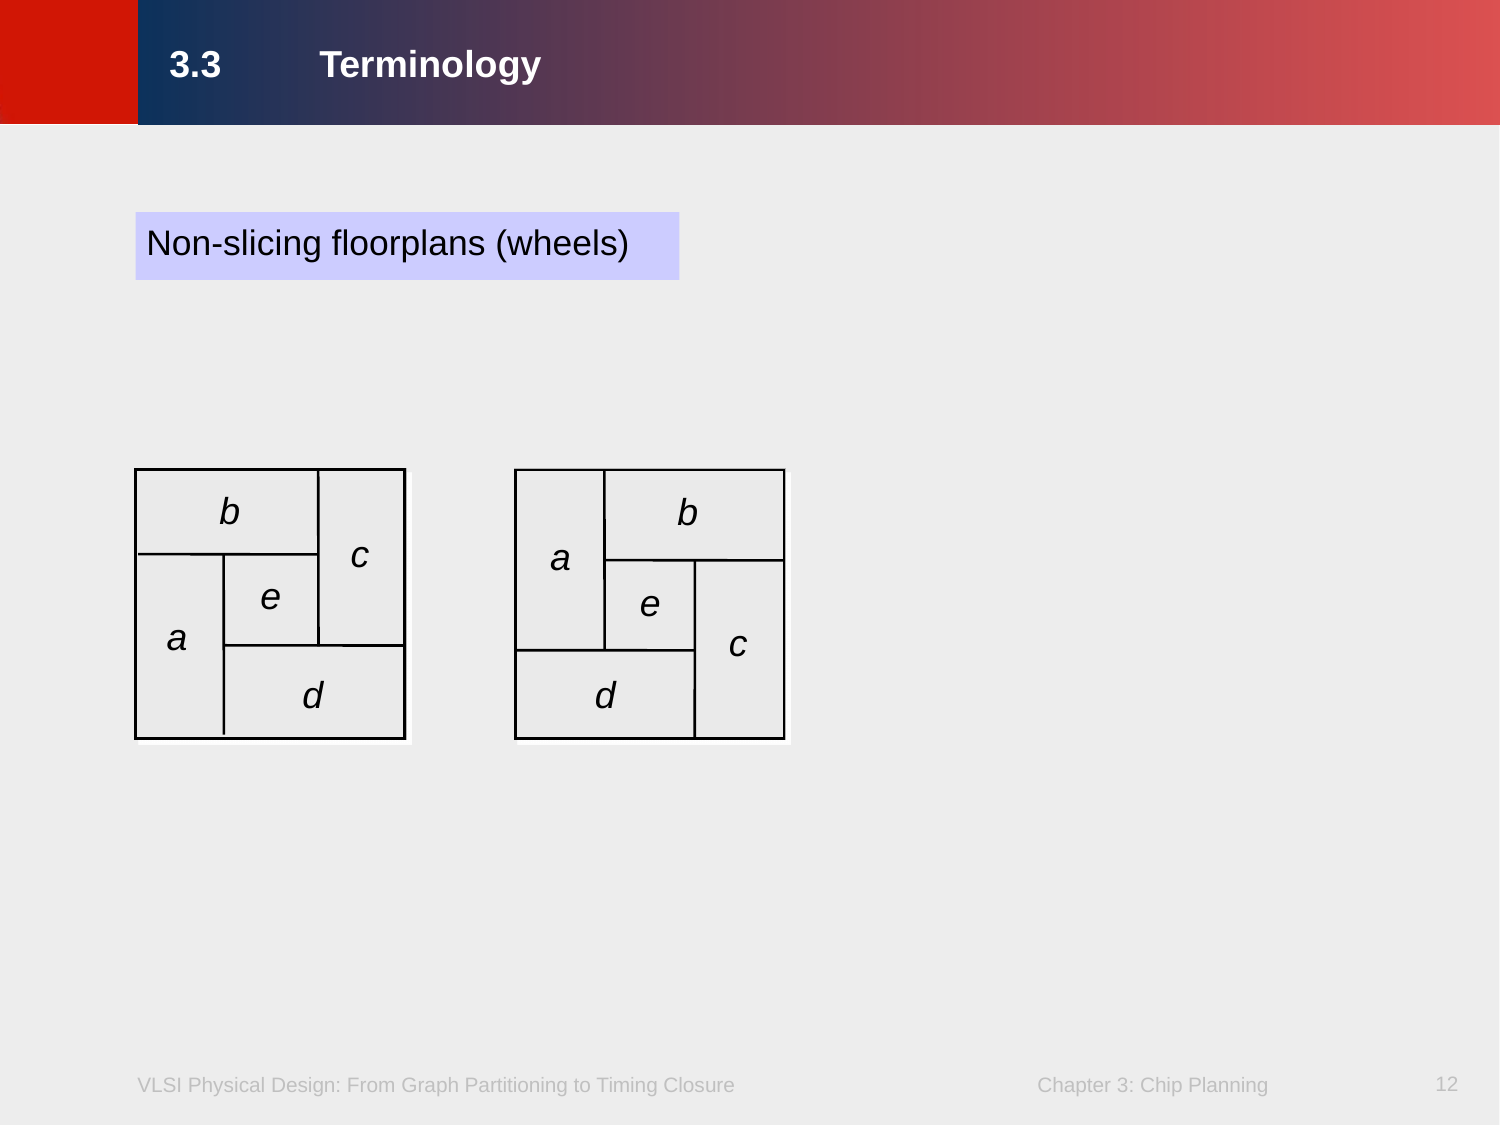

# 3.3	Terminology
Non-slicing floorplans (wheels)

b
b
c
a

e
e
a
c

d
d
12